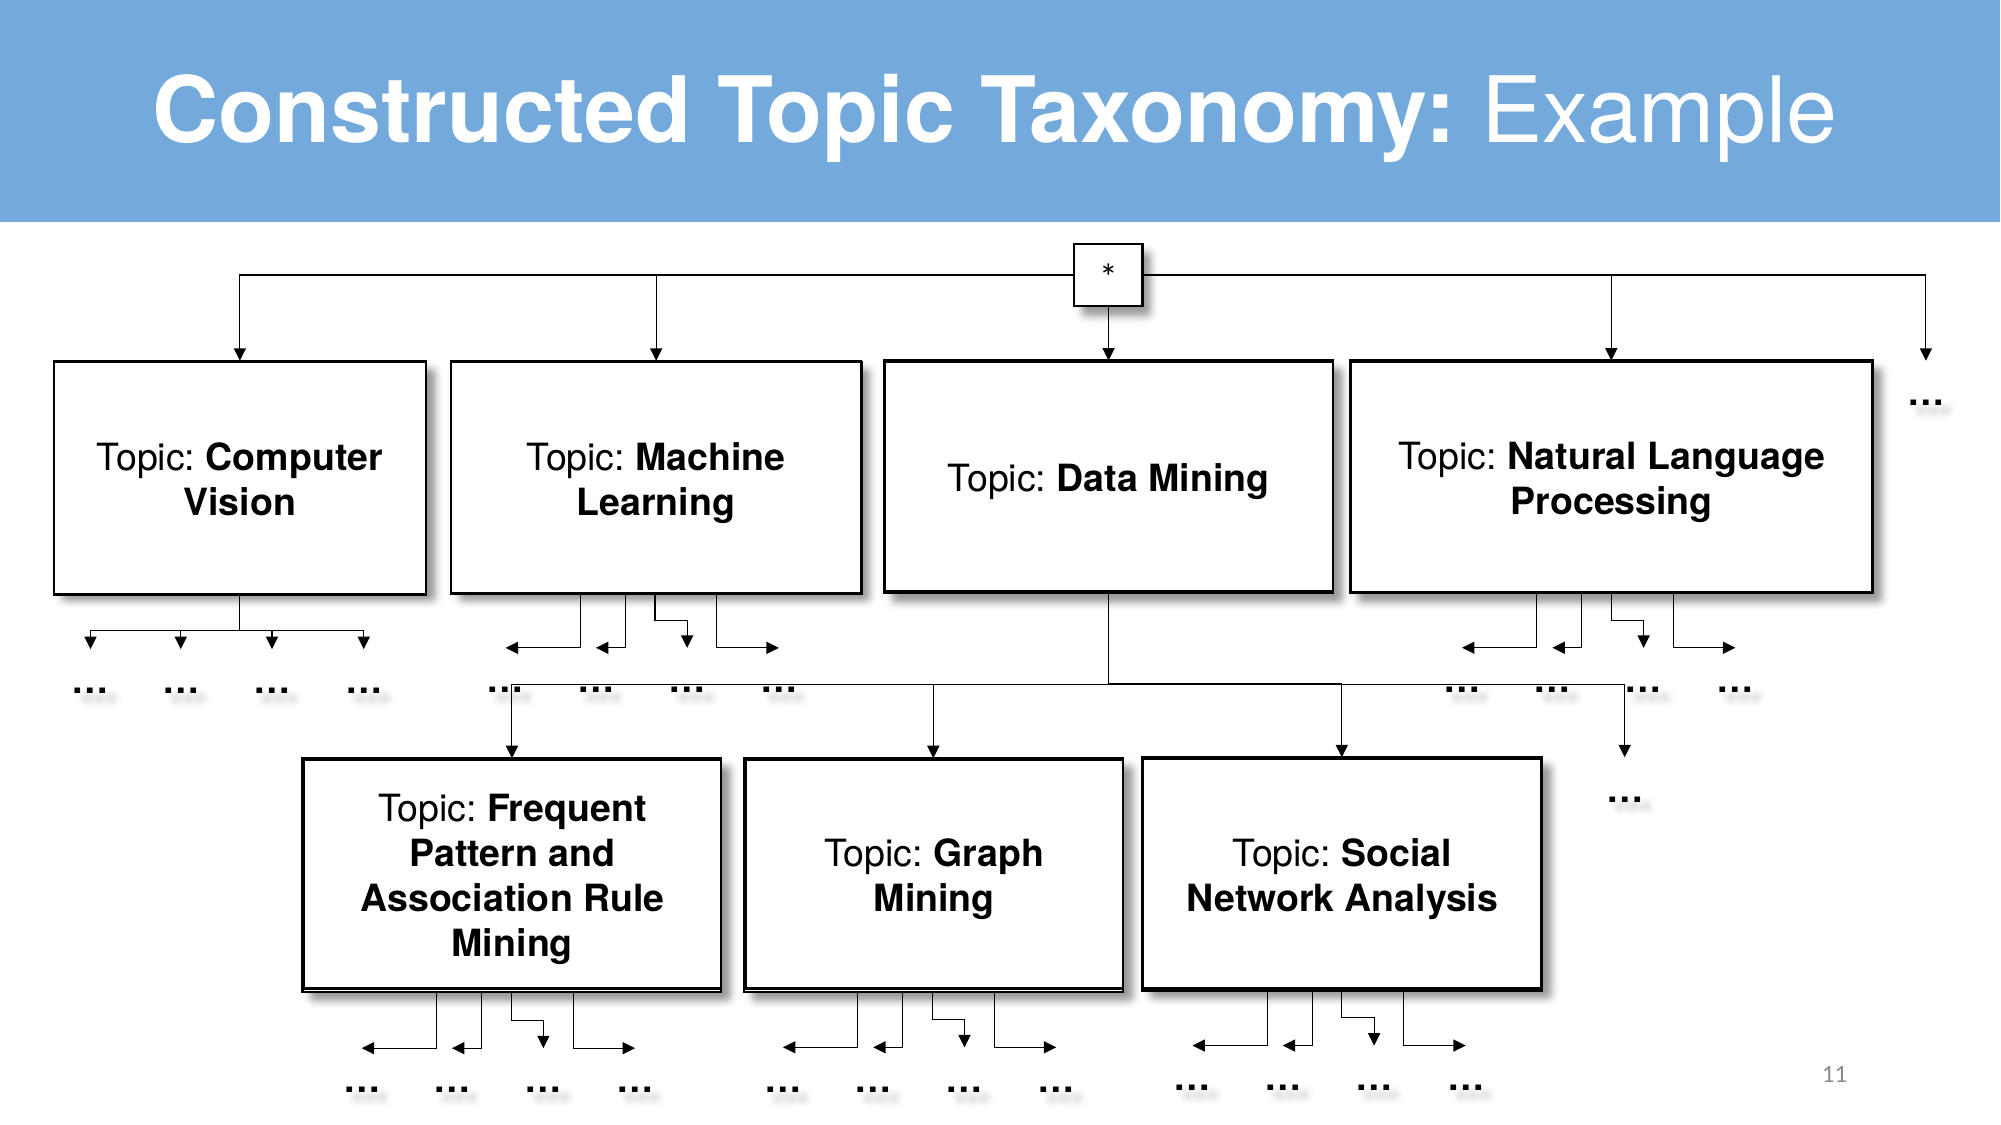

# Constructed Topic Taxonomy: Example
*
data mining
knowledge discovery
social network
recommender systems
…
natural language
machine translation
statistical machine translation
question answering
…
computer vision
optical flow
object recognition
face recognition
…
feature selection
reinforcement learning
active learning
model selection
…
…
Topic: Machine Learning
Topic: Natural Language Processing
Topic: Computer Vision
Topic: Data Mining
…
…
…
…
…
…
…
…
…
…
…
…
social media
social networks
social network
online social networks
…
…
association rules
association rule mining
frequent patterns
sequential patterns
…
link prediction
community detection
graph clustering
large graphs
…
Topic: Social Network Analysis
Topic: Frequent Pattern and Association Rule Mining
Topic: Graph Mining
11
…
…
…
…
…
…
…
…
…
…
…
…